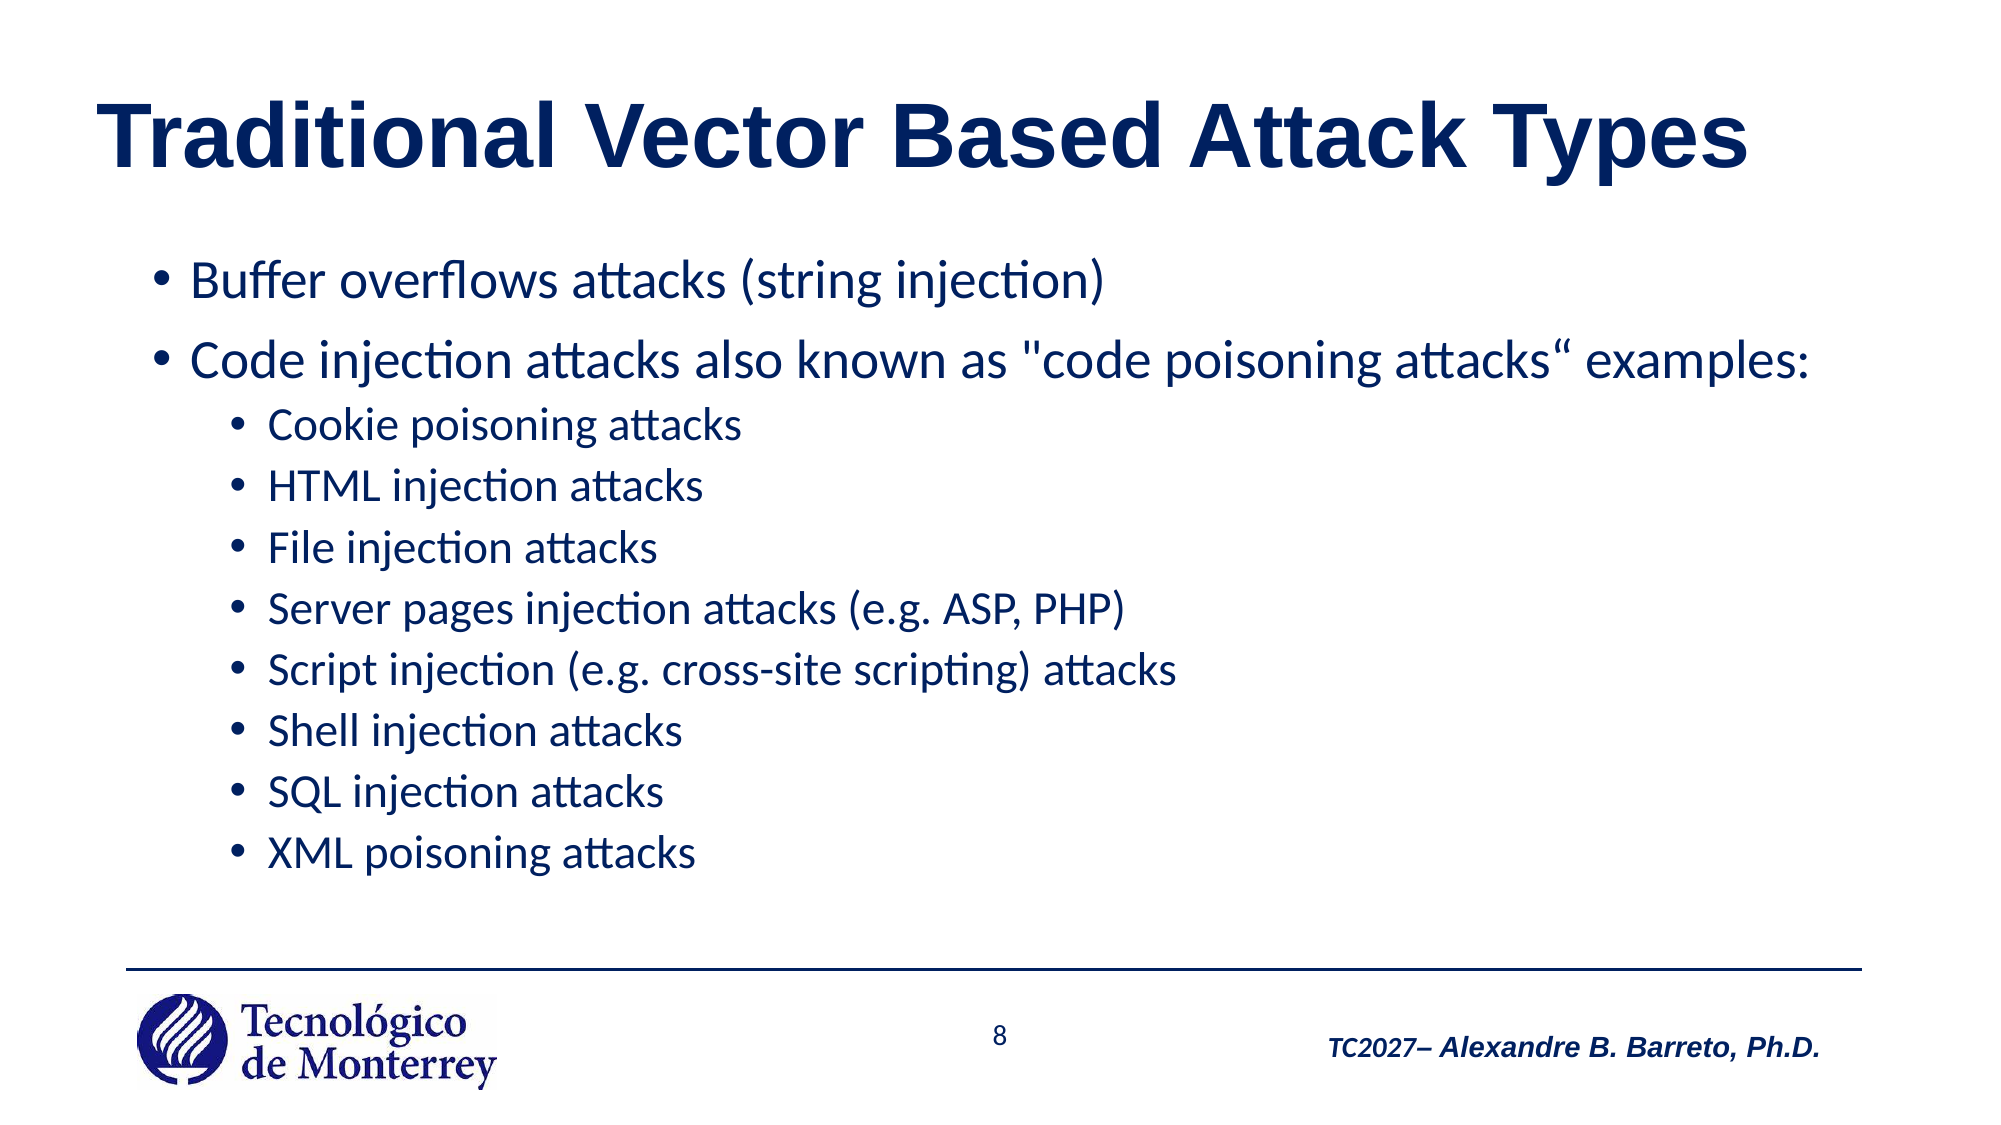

# Traditional Vector Based Attack Types
Buffer overflows attacks (string injection)
Code injection attacks also known as "code poisoning attacks“ examples:
Cookie poisoning attacks
HTML injection attacks
File injection attacks
Server pages injection attacks (e.g. ASP, PHP)
Script injection (e.g. cross-site scripting) attacks
Shell injection attacks
SQL injection attacks
XML poisoning attacks